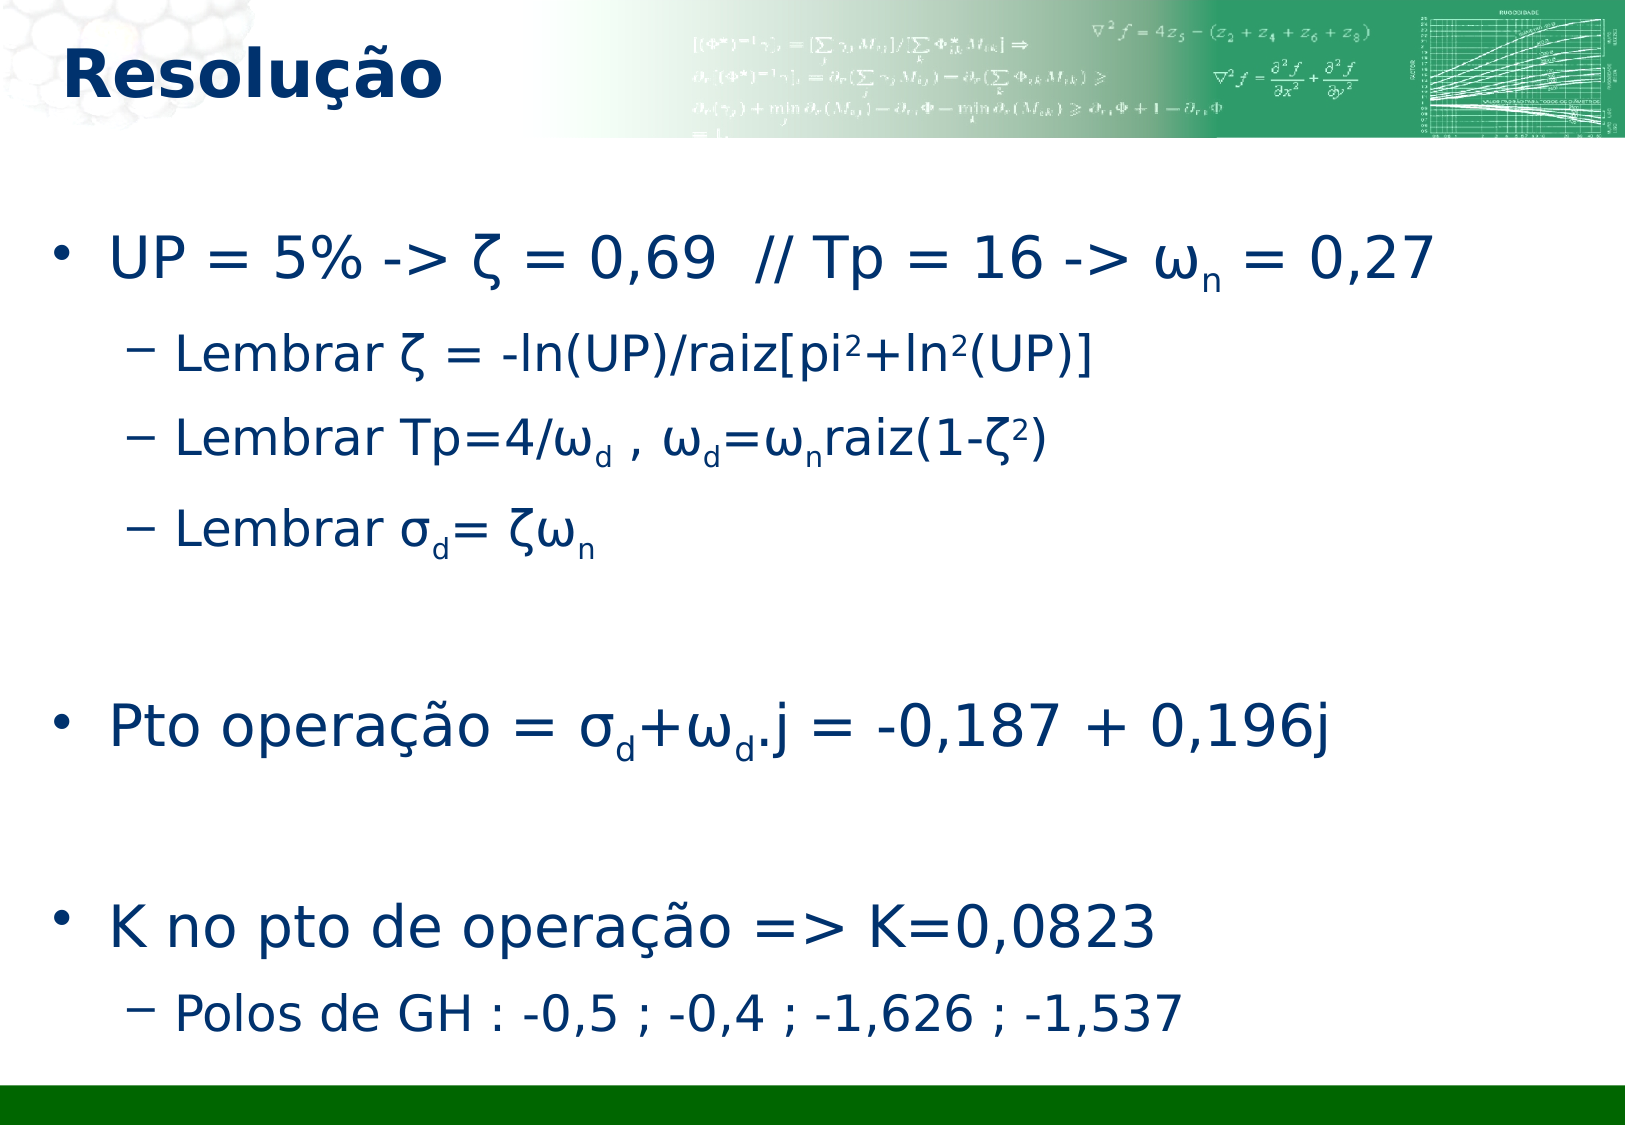

# Resolução
UP = 5% -> ζ = 0,69  // Tp = 16 -> ωn = 0,27
Lembrar ζ = -ln(UP)/raiz[pi2+ln2(UP)]
Lembrar Tp=4/ωd , ωd=ωnraiz(1-ζ2)
Lembrar σd= ζωn

Pto operação = σd+ωd.j = -0,187 + 0,196j

K no pto de operação => K=0,0823
Polos de GH : -0,5 ; -0,4 ; -1,626 ; -1,537